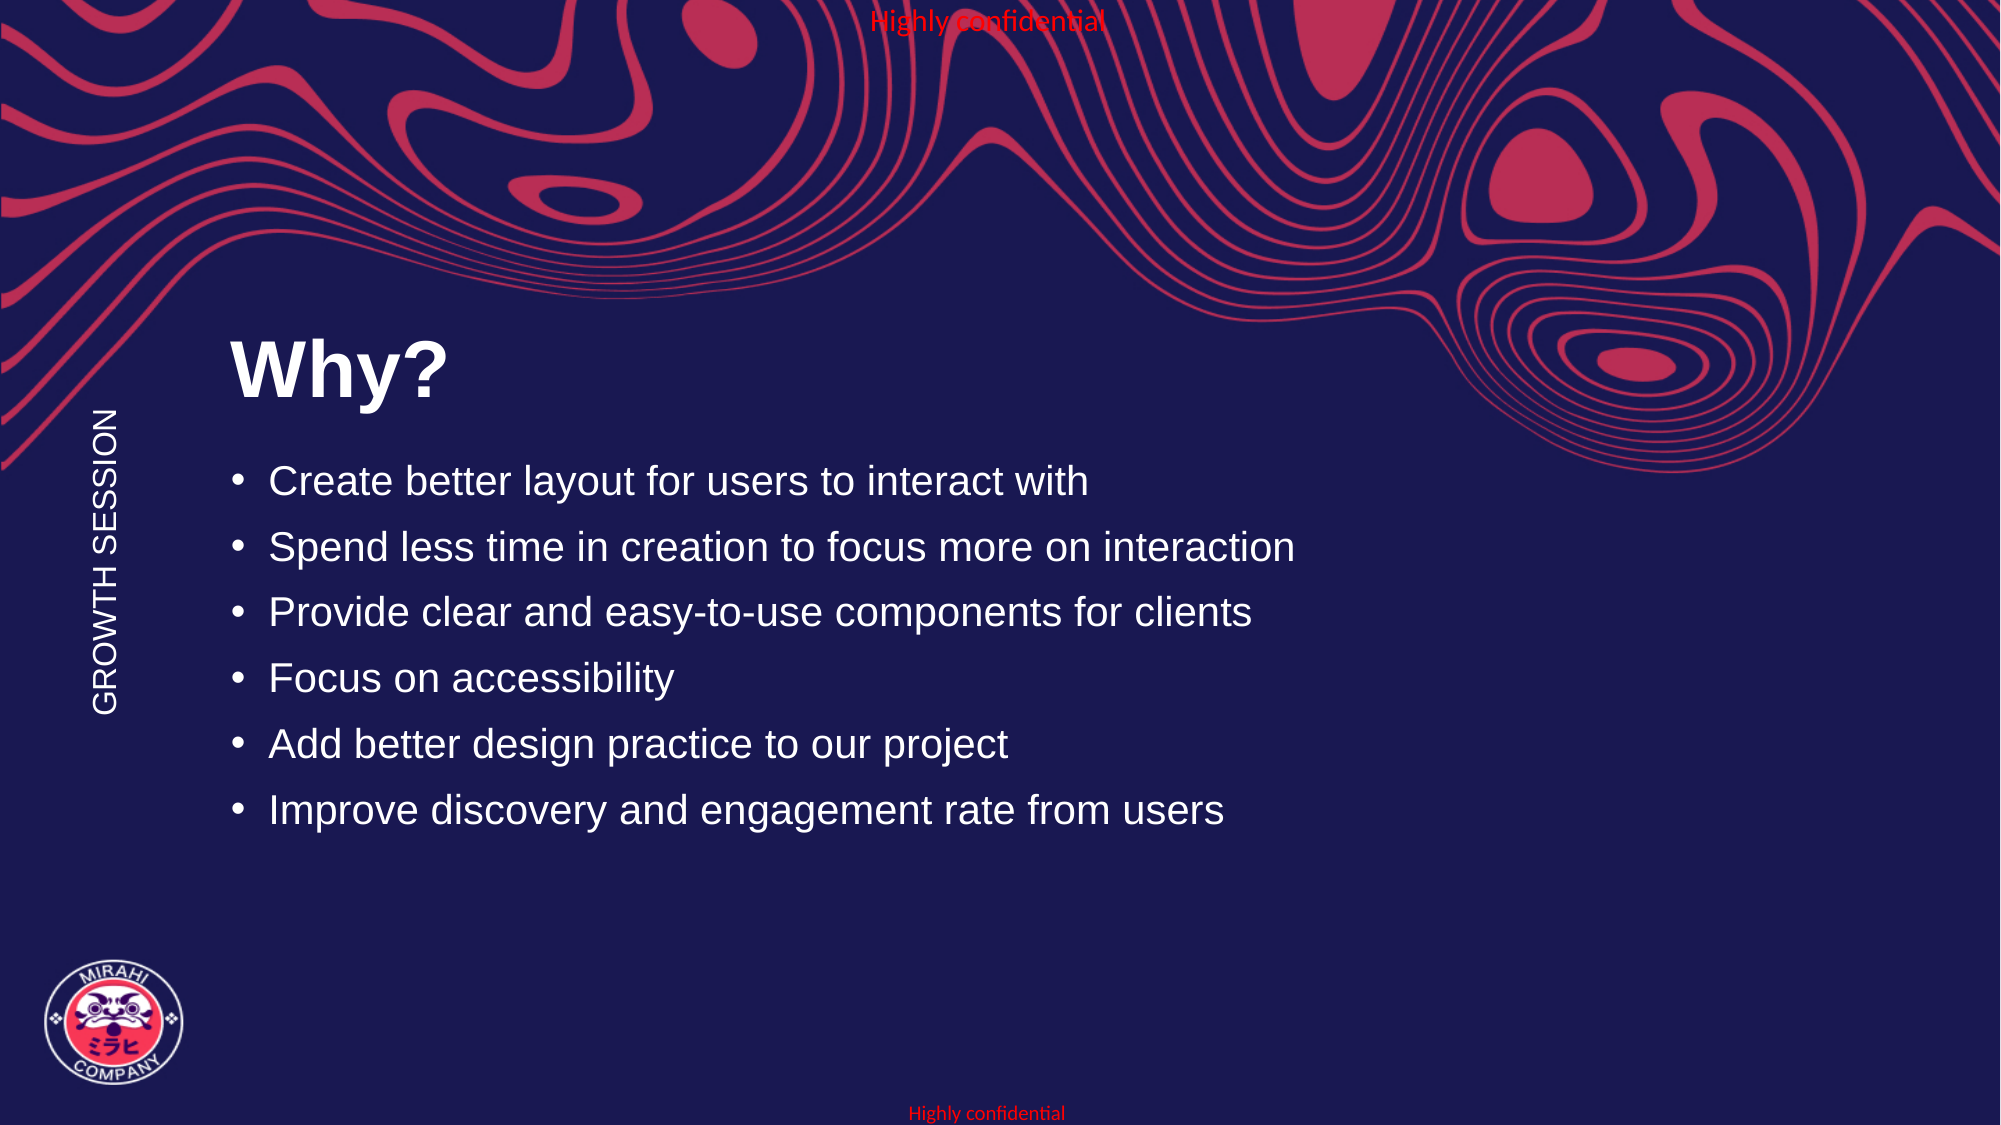

# Why?
Create better layout for users to interact with
Spend less time in creation to focus more on interaction
Provide clear and easy-to-use components for clients
Focus on accessibility
Add better design practice to our project
Improve discovery and engagement rate from users

GROWTH SESSION